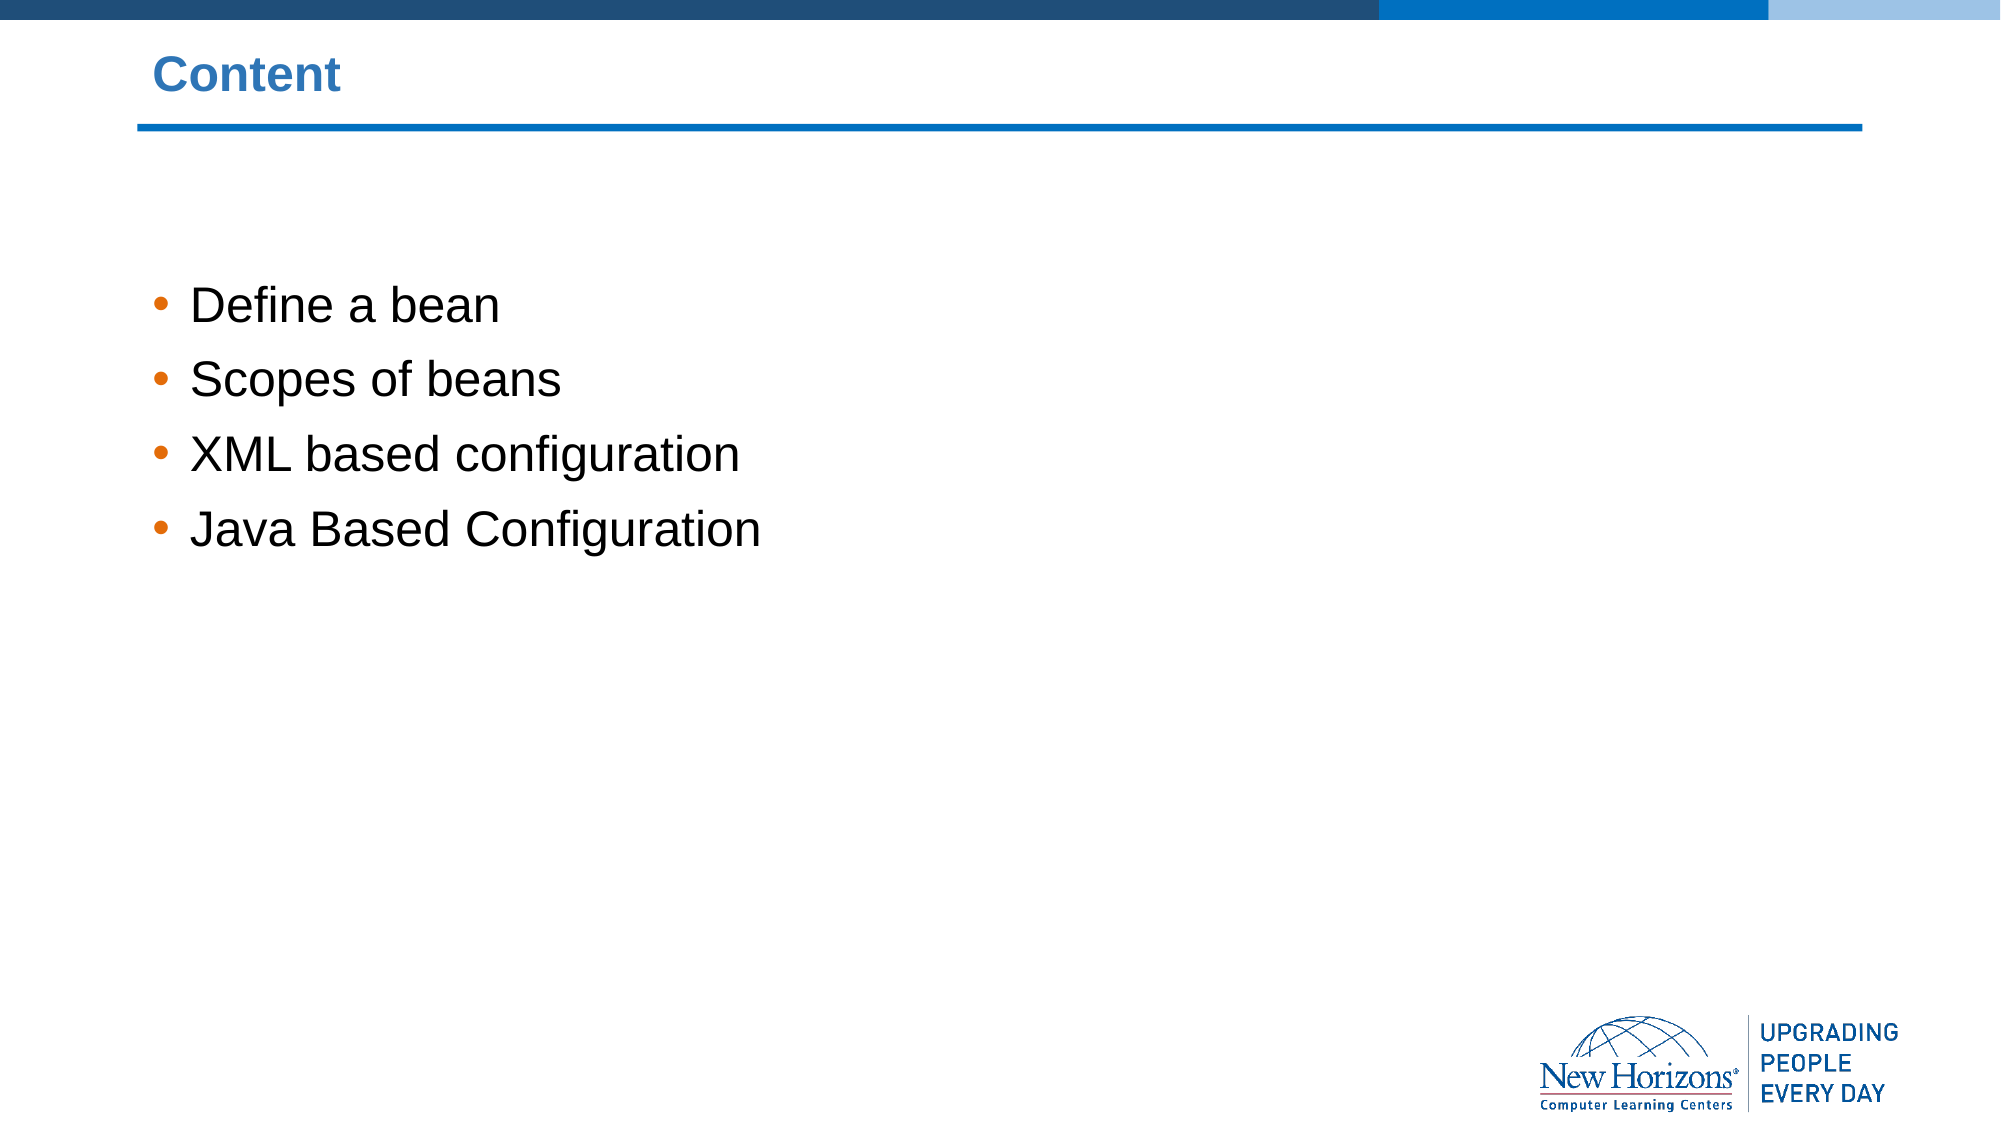

# Content

Define a bean
Scopes of beans
XML based configuration
Java Based Configuration